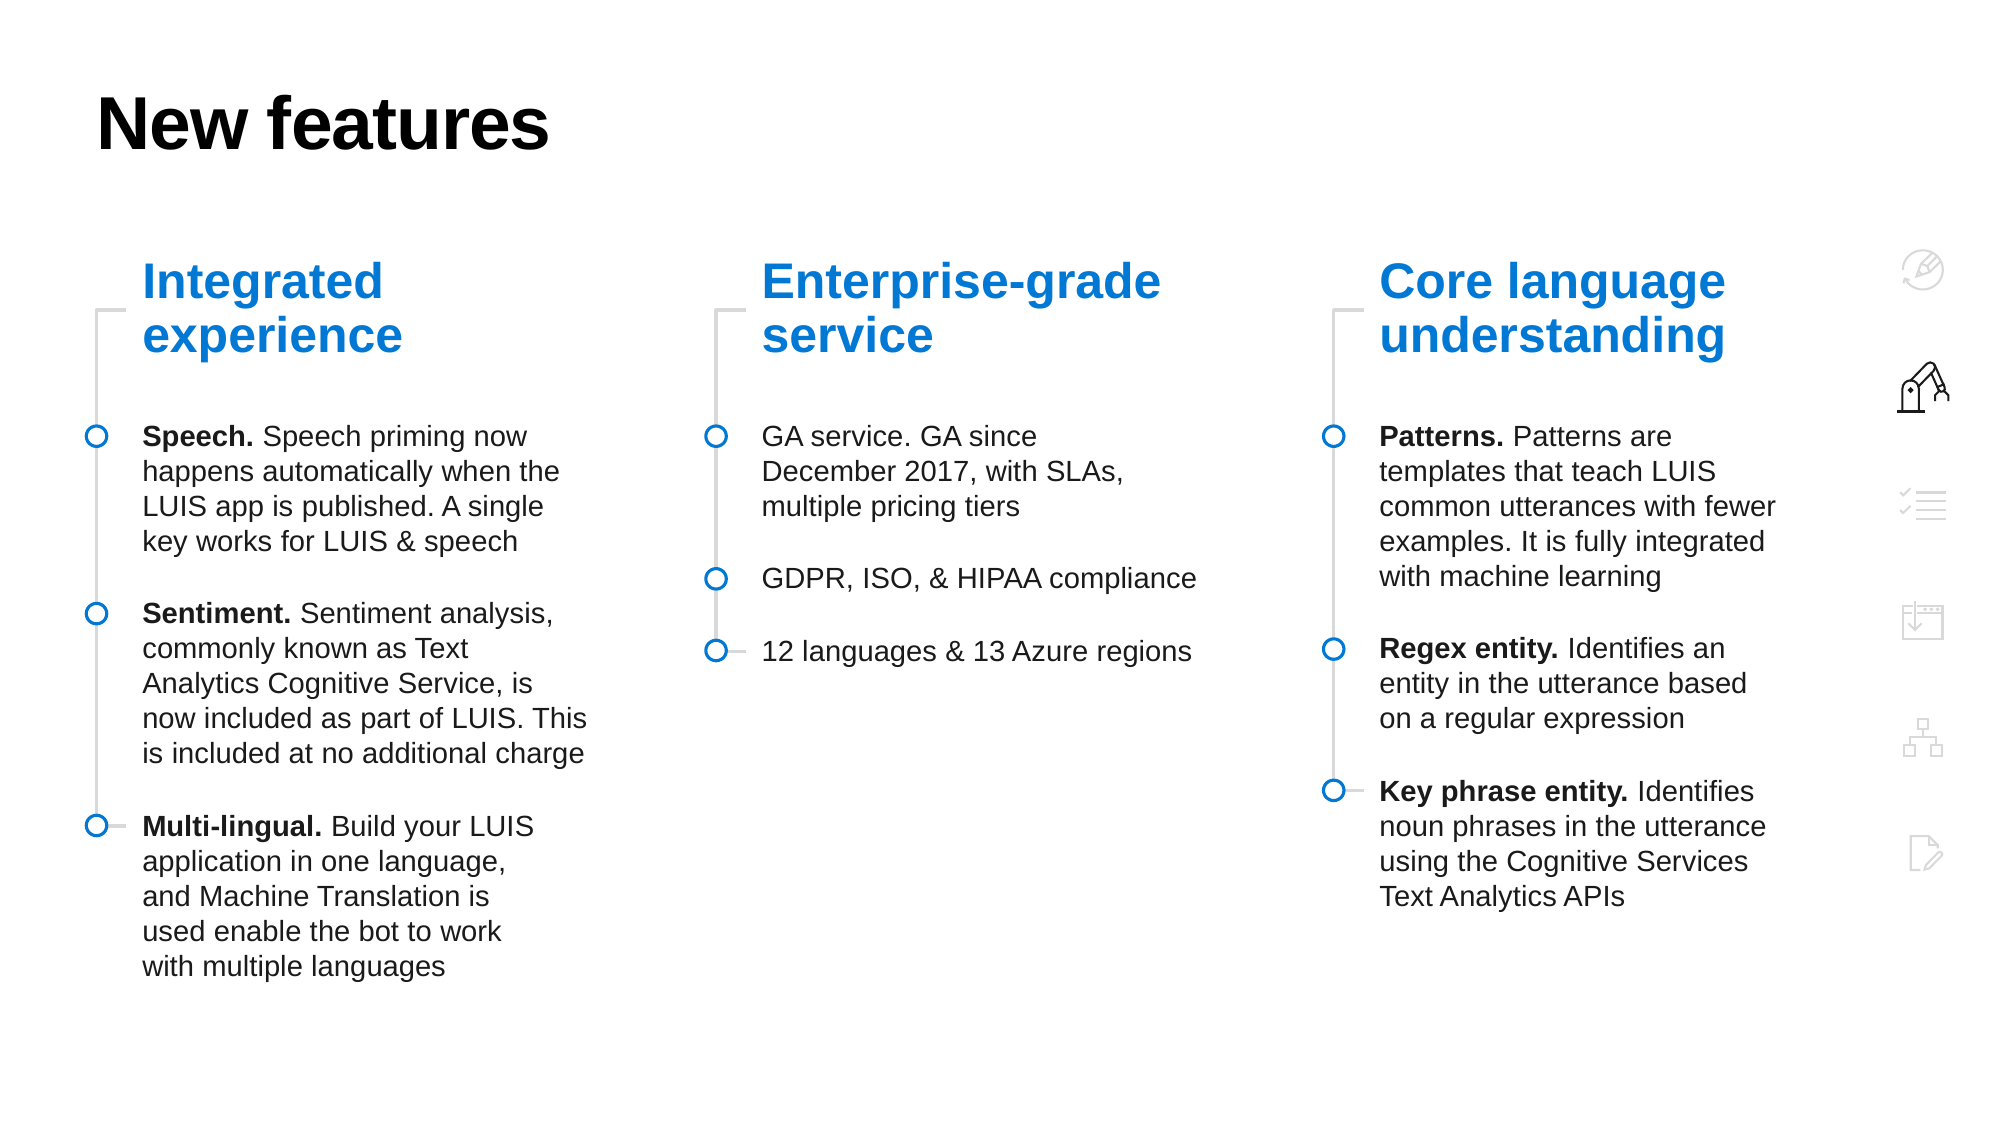

# New features

Integrated
experience
Enterprise-grade
service
Core language understanding

Speech. Speech priming now happens automatically when the LUIS app is published. A single
key works for LUIS & speech
Sentiment. Sentiment analysis, commonly known as Text Analytics Cognitive Service, is now included as part of LUIS. This is included at no additional charge
Multi-lingual. Build your LUIS application in one language,
and Machine Translation is
used enable the bot to work
with multiple languages
GA service. GA since
December 2017, with SLAs, multiple pricing tiers
GDPR, ISO, & HIPAA compliance
12 languages & 13 Azure regions
Patterns. Patterns are templates that teach LUIS common utterances with fewer examples. It is fully integrated with machine learning
Regex entity. Identifies an entity in the utterance based on a regular expression
Key phrase entity. Identifies noun phrases in the utterance using the Cognitive Services Text Analytics APIs